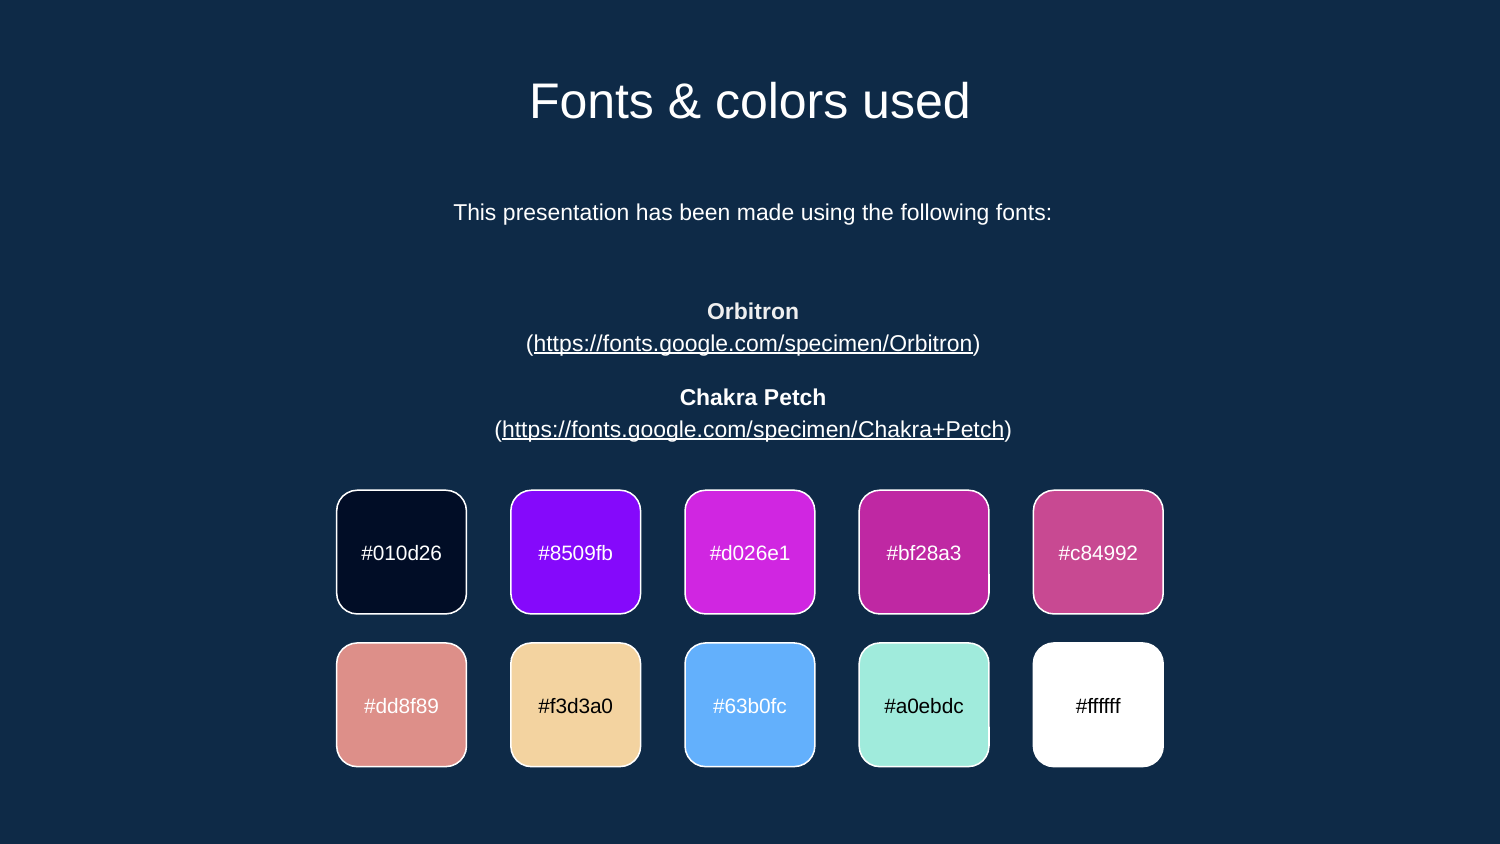

# Fonts & colors used
This presentation has been made using the following fonts:

Orbitron
(https://fonts.google.com/specimen/Orbitron)

Chakra Petch
(https://fonts.google.com/specimen/Chakra+Petch)

#010d26
#8509fb
#d026e1
#bf28a3
#c84992

#dd8f89
#f3d3a0
#63b0fc
#a0ebdc
#ffffff